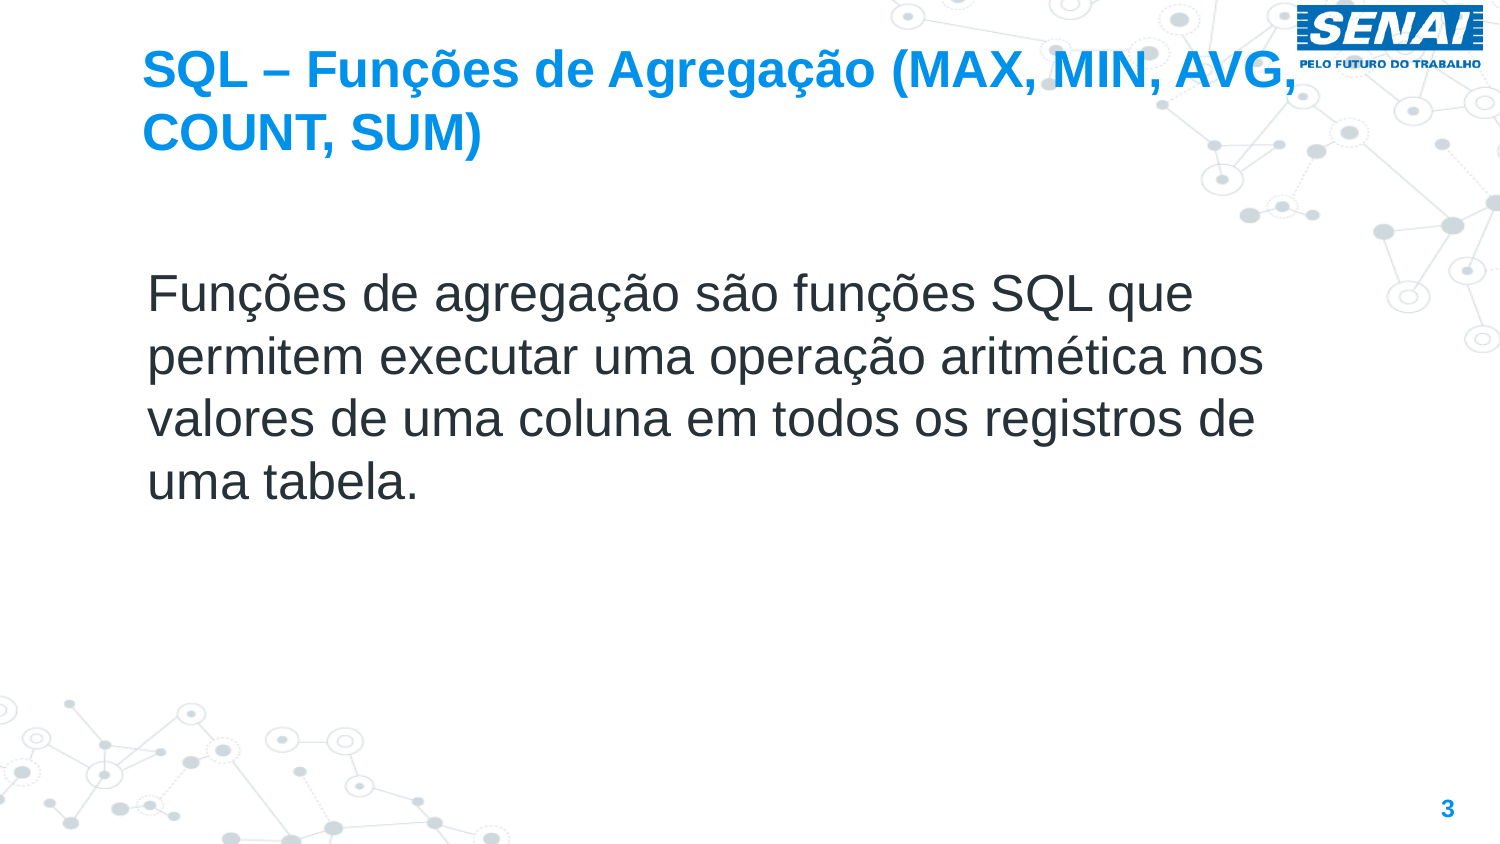

# SQL – Funções de Agregação (MAX, MIN, AVG, COUNT, SUM)

Funções de agregação são funções SQL que permitem executar uma operação aritmética nos valores de uma coluna em todos os registros de uma tabela.
3